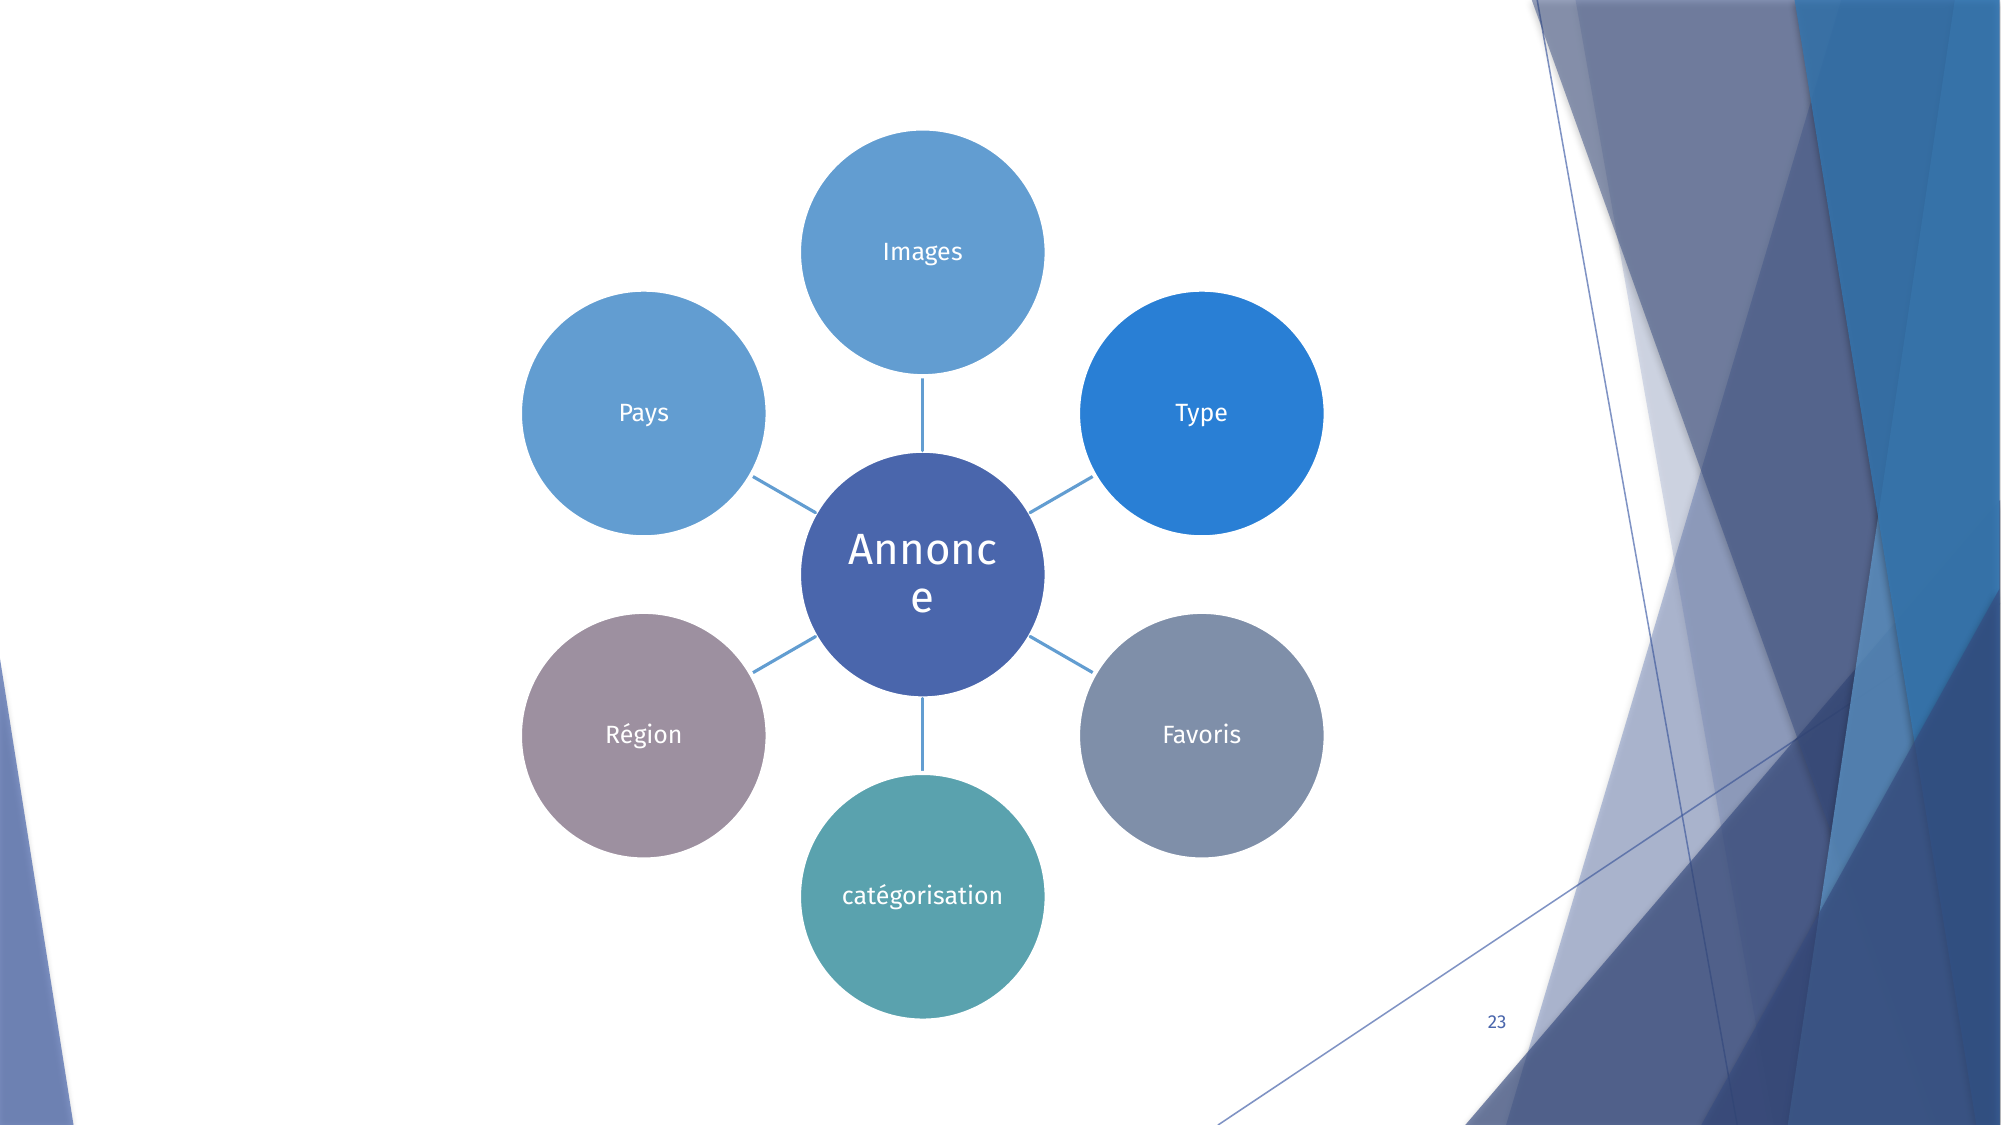

Annonce

Images

Type

Favoris

catégorisation

Région

Pays
23